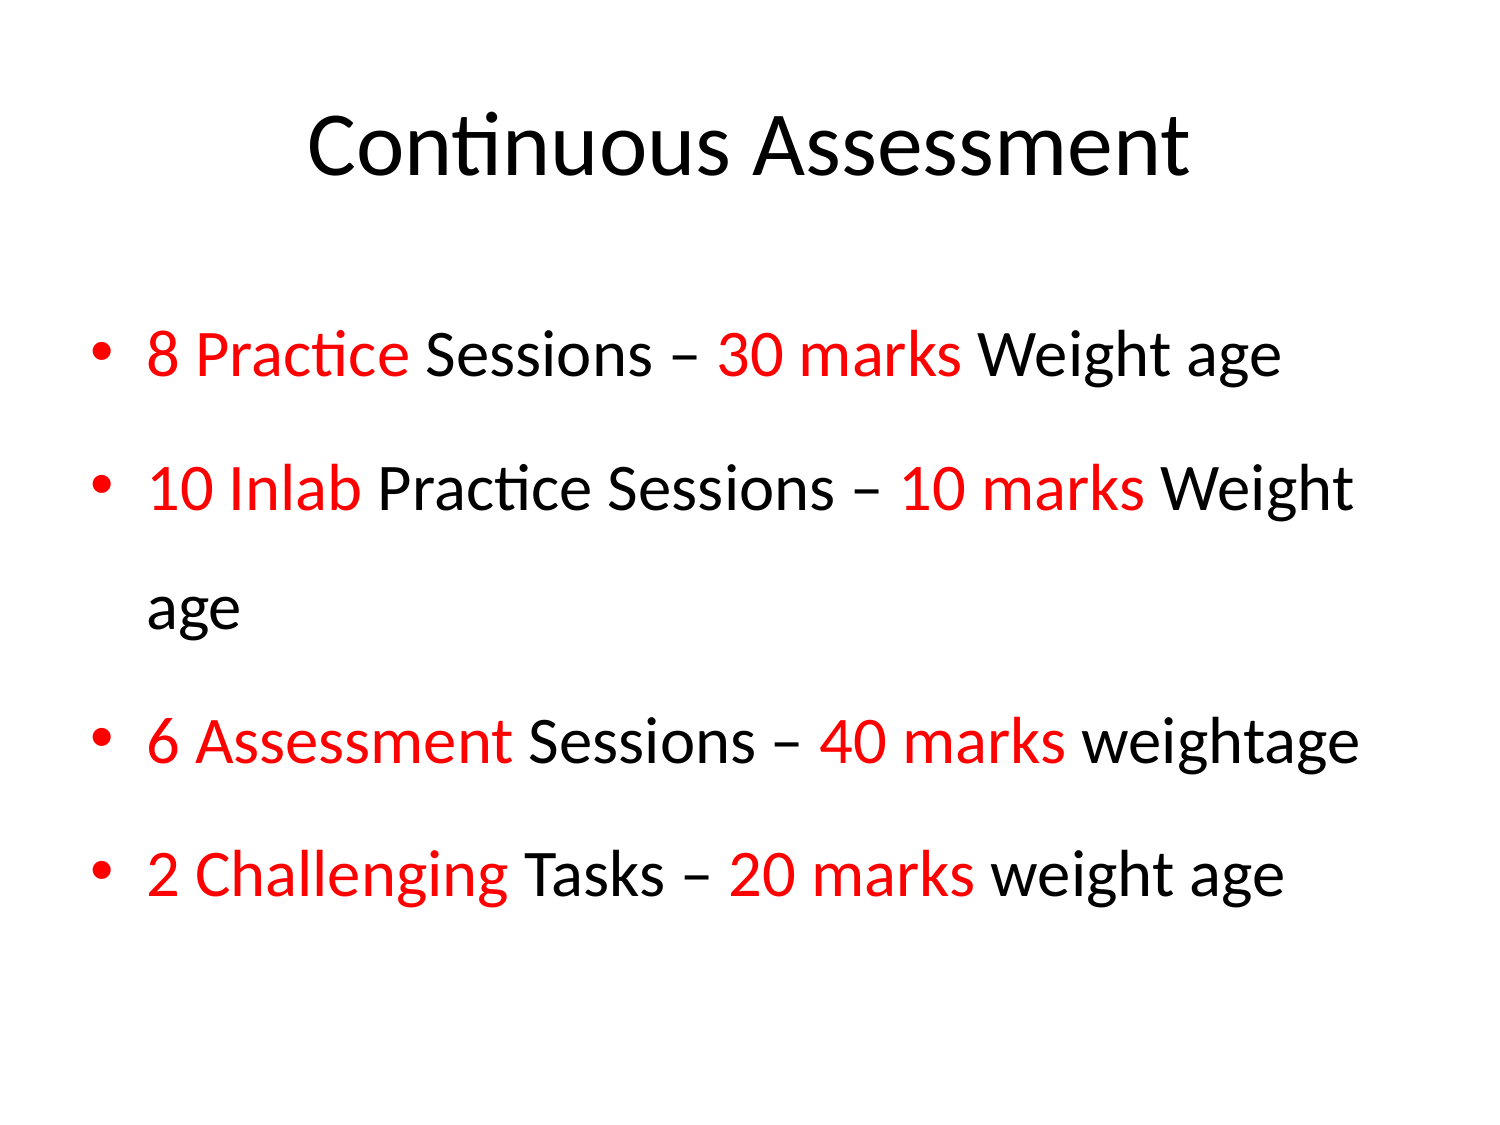

# Continuous Assessment
8 Practice Sessions – 30 marks Weight age
10 Inlab Practice Sessions – 10 marks Weight age
6 Assessment Sessions – 40 marks weightage
2 Challenging Tasks – 20 marks weight age